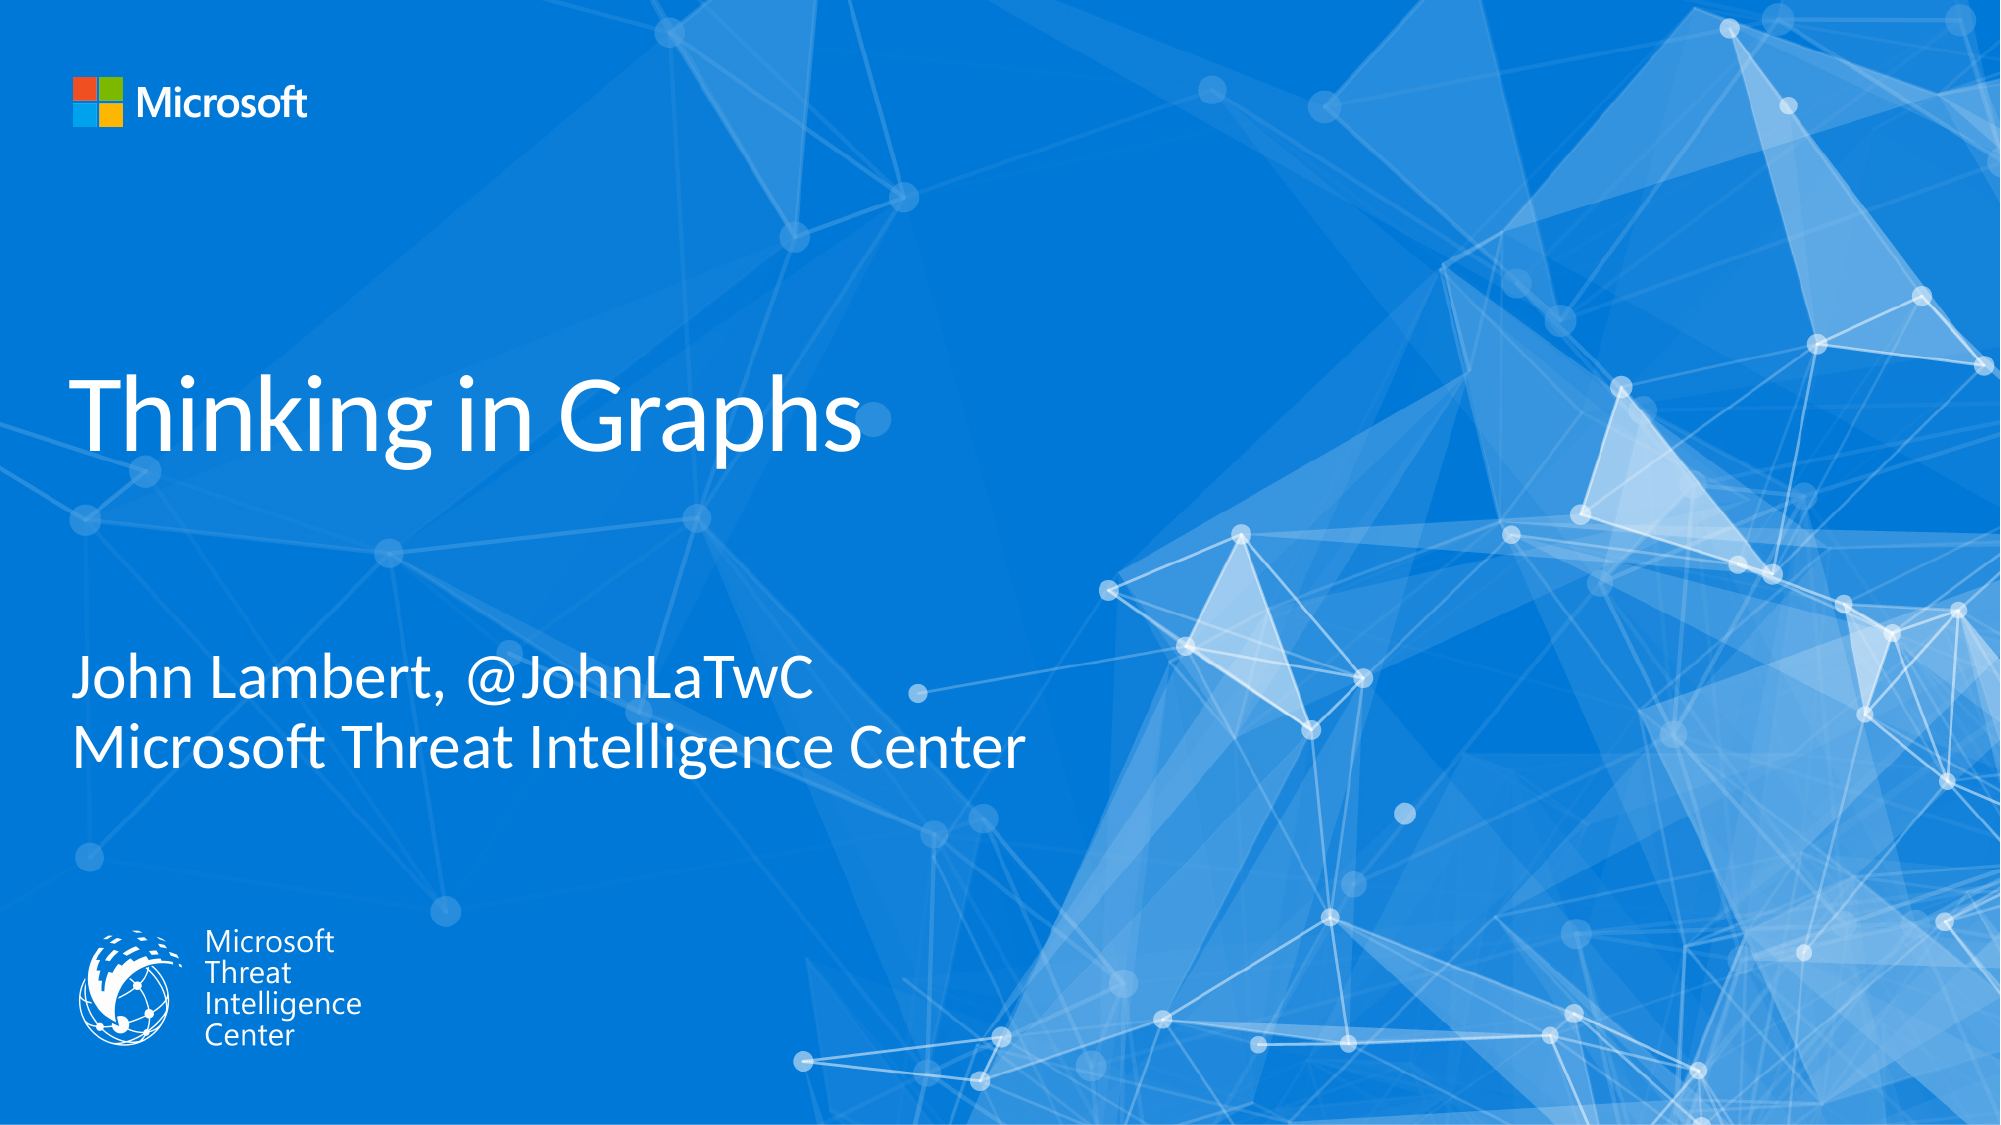

# Thinking in Graphs
John Lambert, @JohnLaTwC
Microsoft Threat Intelligence Center